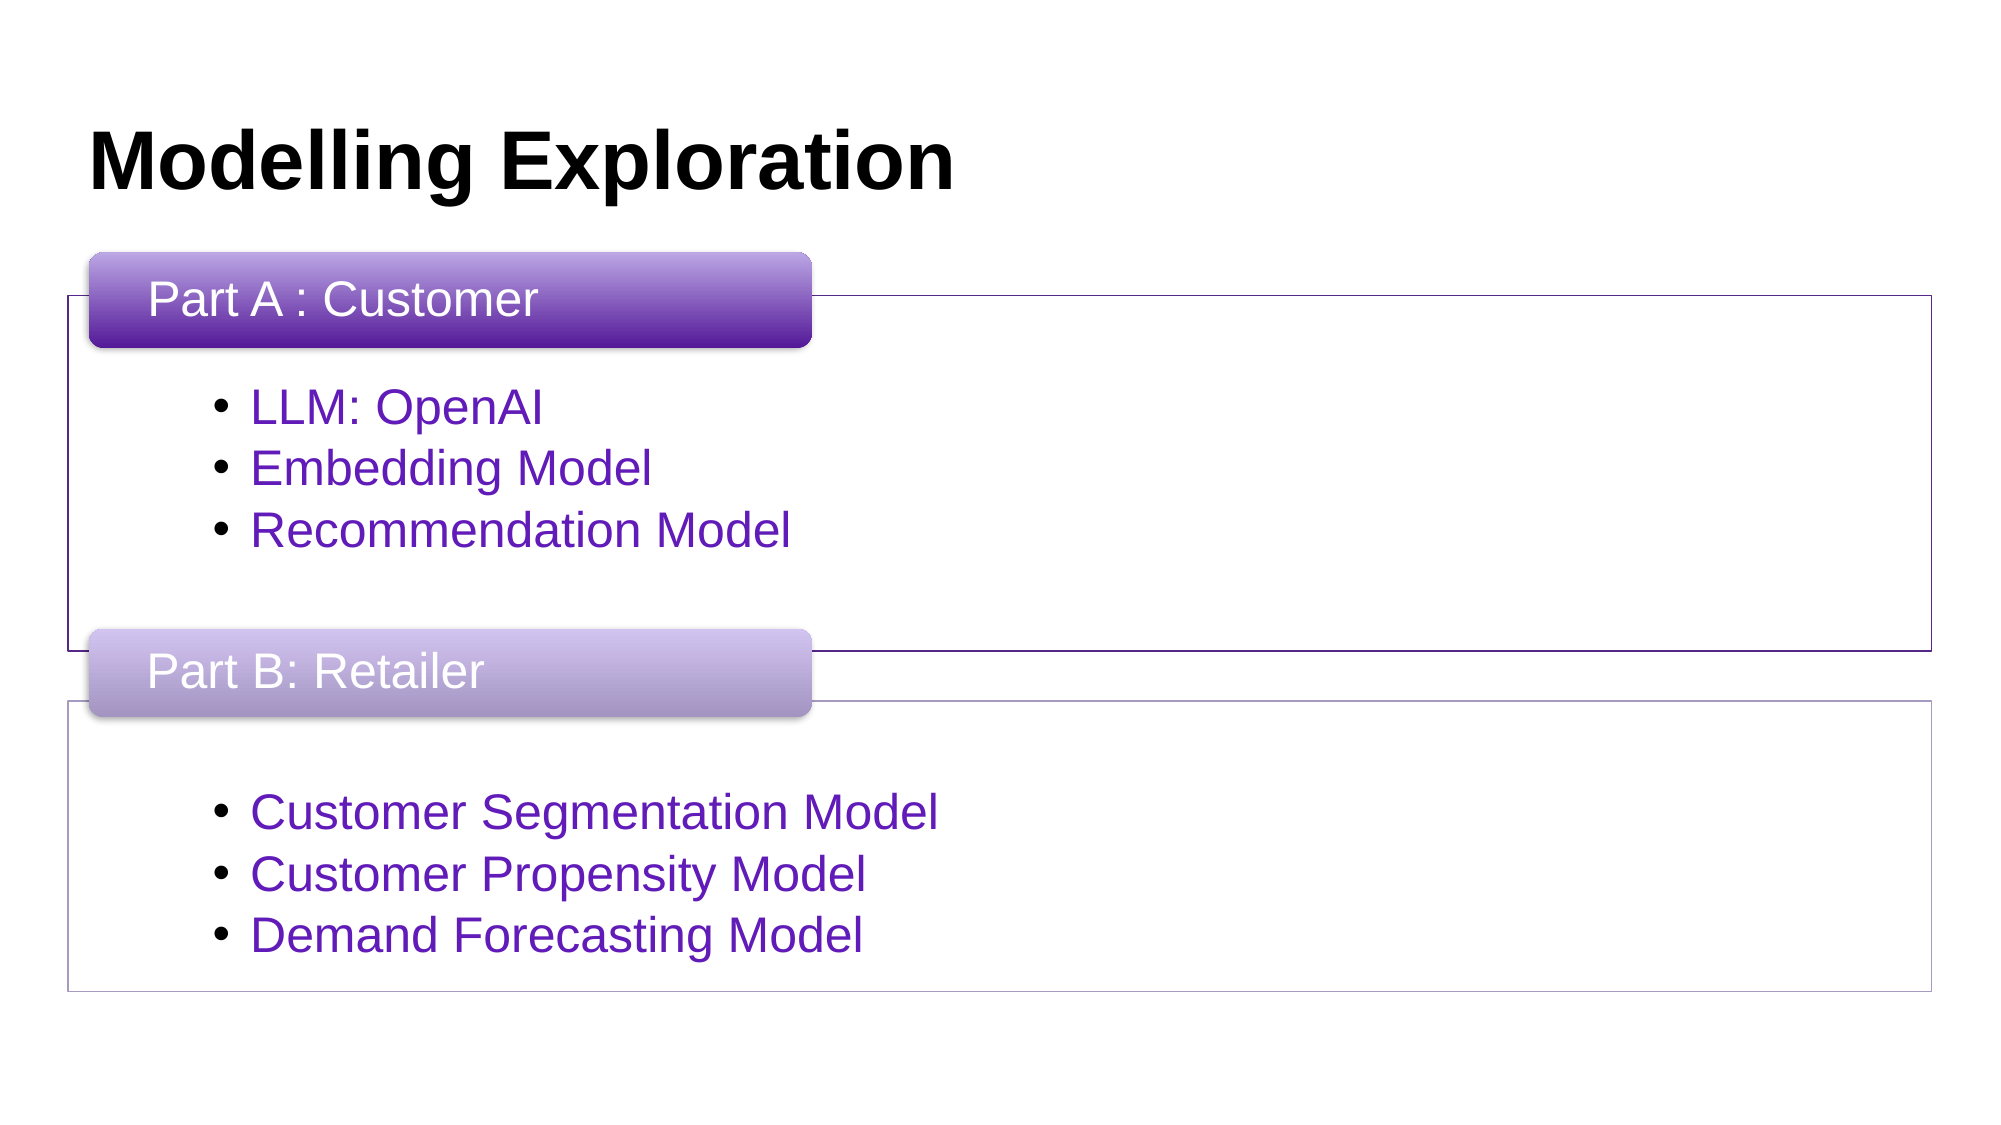

# Modelling Exploration
LLM: OpenAI
Embedding Model
Recommendation Model

Part A : Customer
Customer Segmentation Model
Customer Propensity Model
Demand Forecasting Model
Part B: Retailer